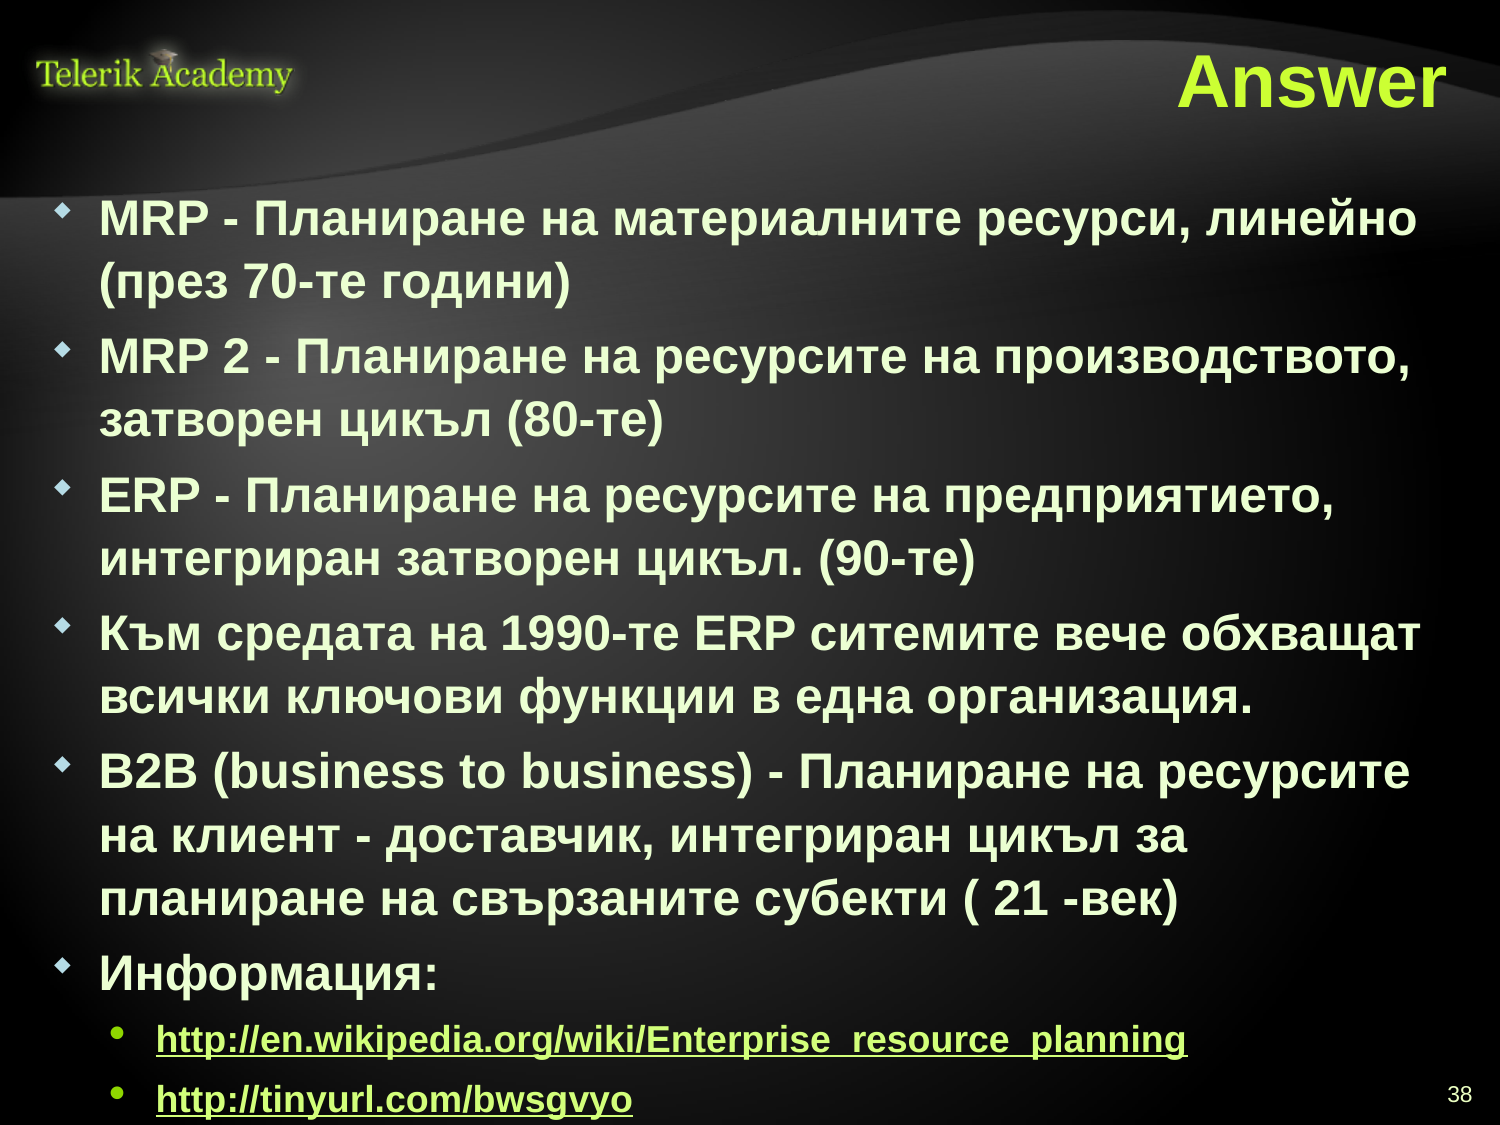

# Answer
MRP - Планиране на материалните ресурси, линейно (през 70-те години)
MRP 2 - Планиране на ресурсите на производството, затворен цикъл (80-те)
ERP - Планиране на ресурсите на предприятието, интегриран затворен цикъл. (90-те)
Към средата на 1990-те ERP ситемите вече обхващат всички ключови функции в една организация.
B2B (business to business) - Планиране на ресурсите на клиент - доставчик, интегриран цикъл за планиране на свързаните субекти ( 21 -век)
Информация:
http://en.wikipedia.org/wiki/Enterprise_resource_planning
http://tinyurl.com/bwsgvyo
38